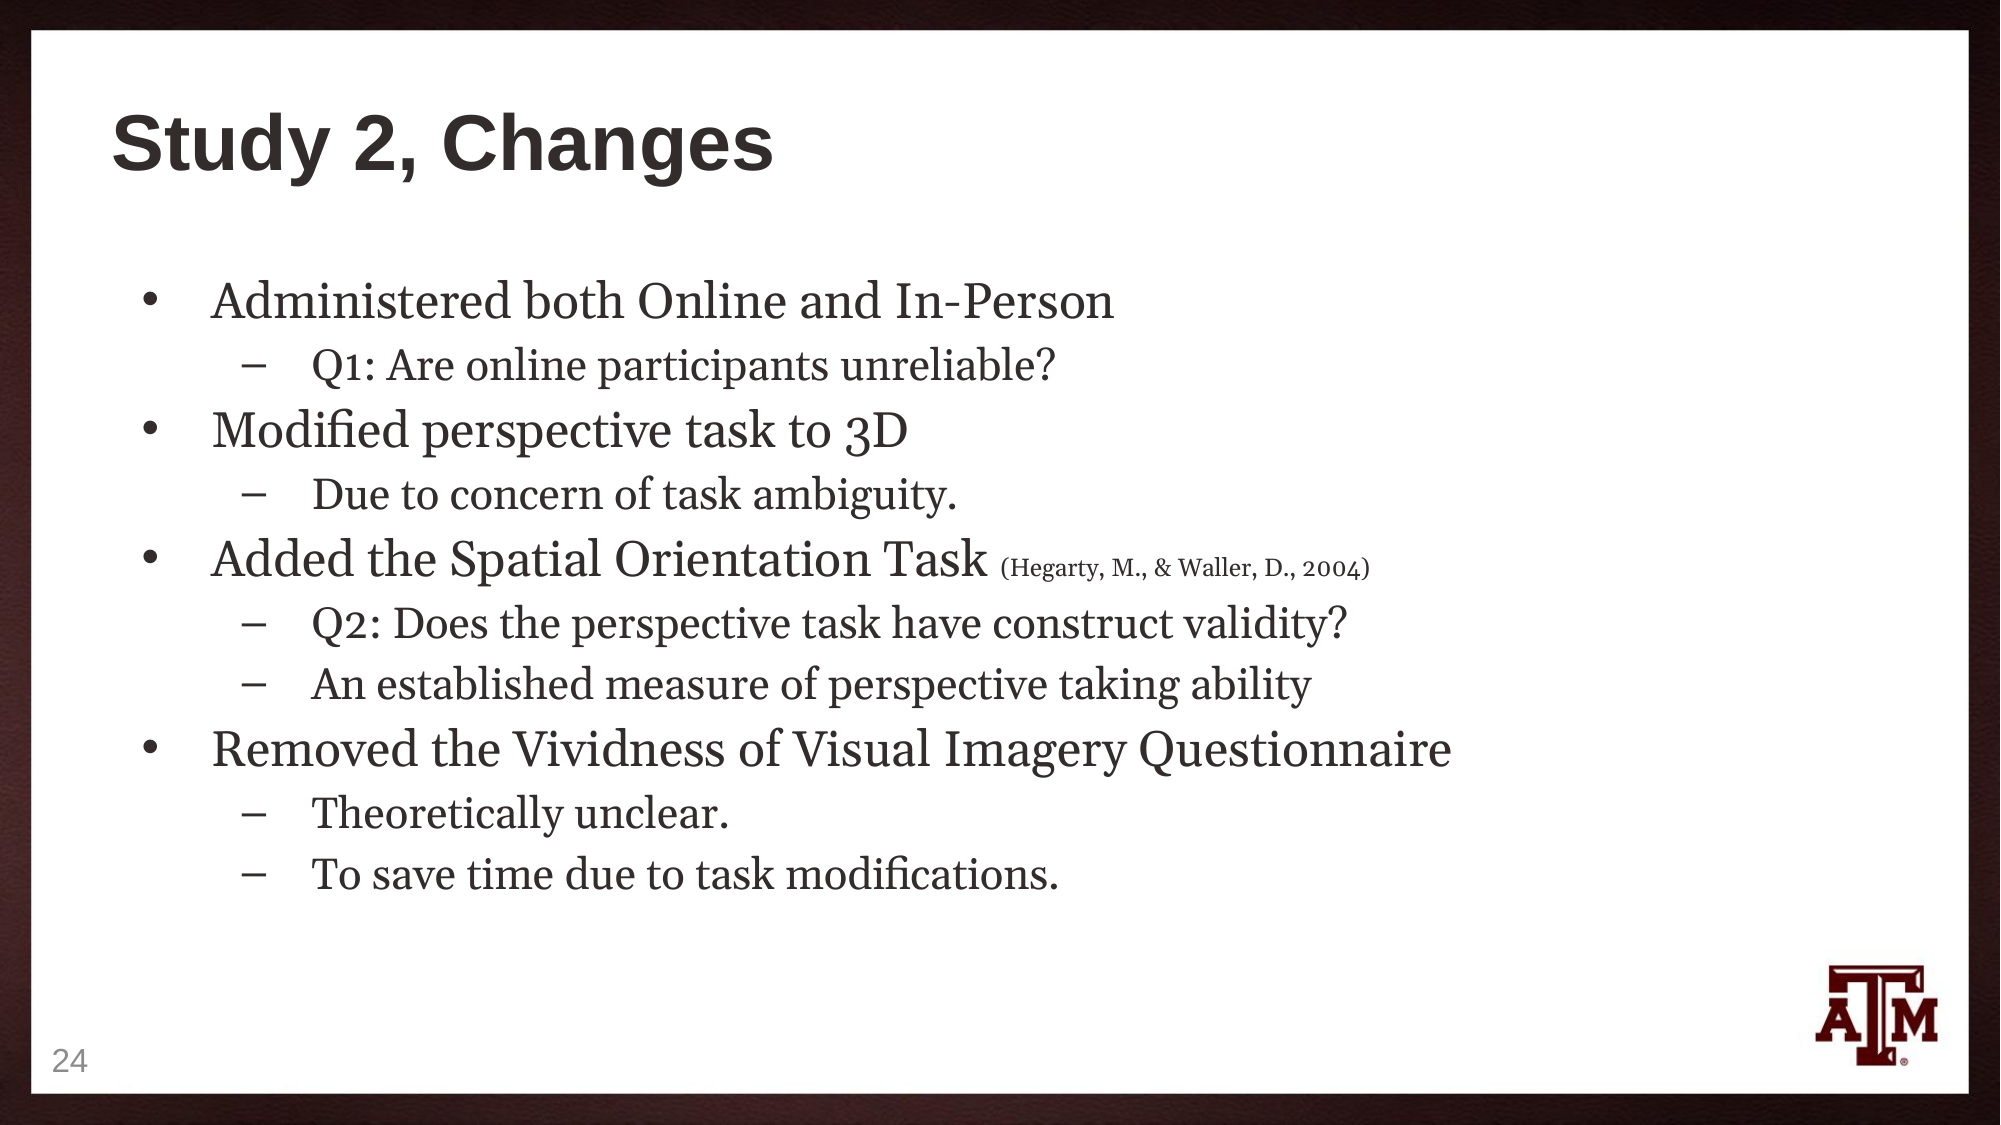

# Study 2, Changes
Administered both Online and In-Person
Q1: Are online participants unreliable?
Modified perspective task to 3D
Due to concern of task ambiguity.
Added the Spatial Orientation Task (Hegarty, M., & Waller, D., 2004)
Q2: Does the perspective task have construct validity?
An established measure of perspective taking ability
Removed the Vividness of Visual Imagery Questionnaire
Theoretically unclear.
To save time due to task modifications.

24